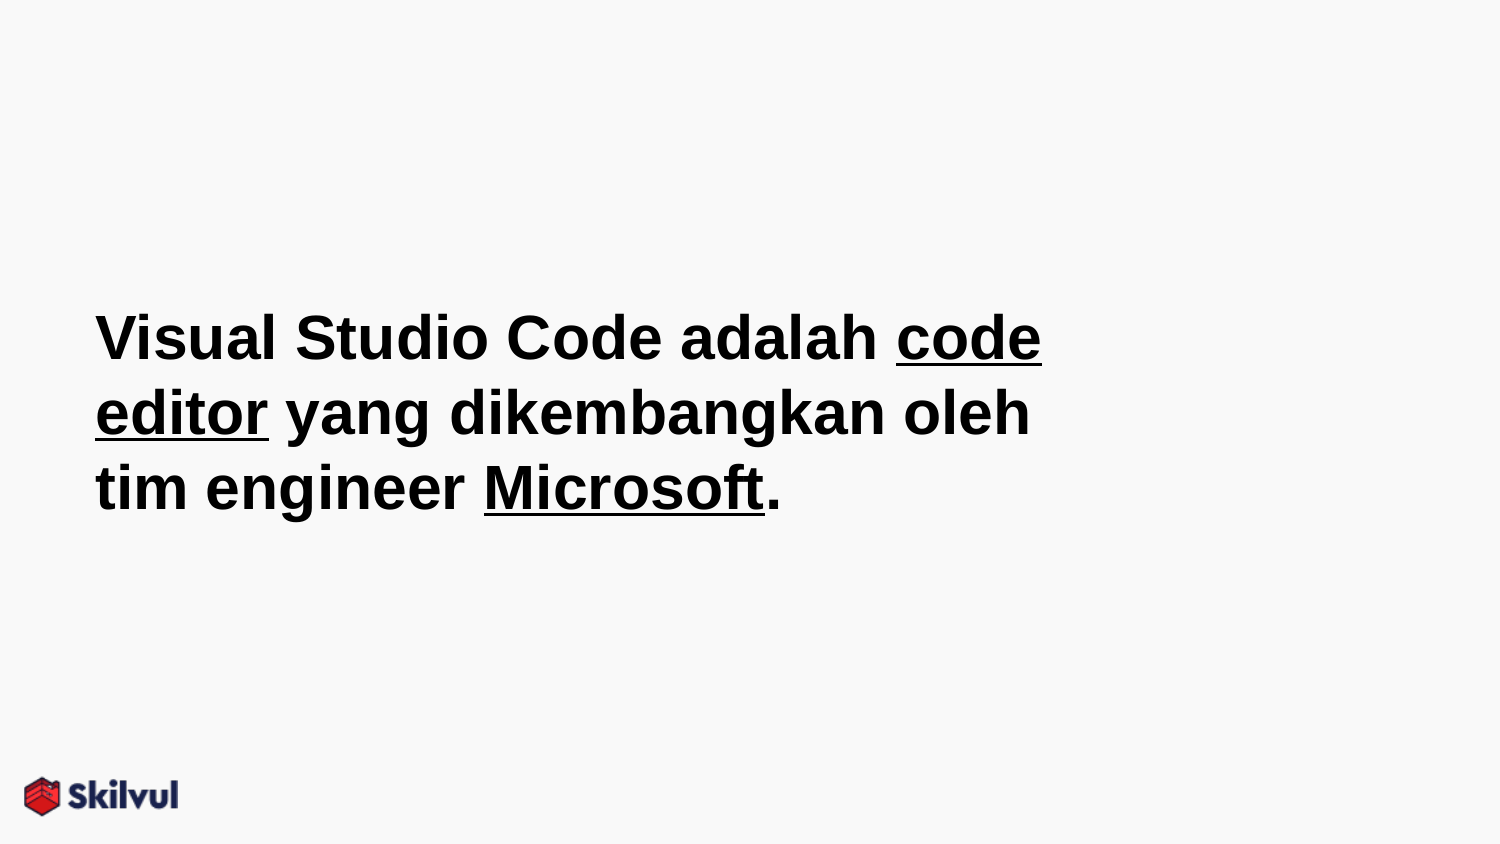

# Visual Studio Code adalah code editor yang dikembangkan oleh tim engineer Microsoft.